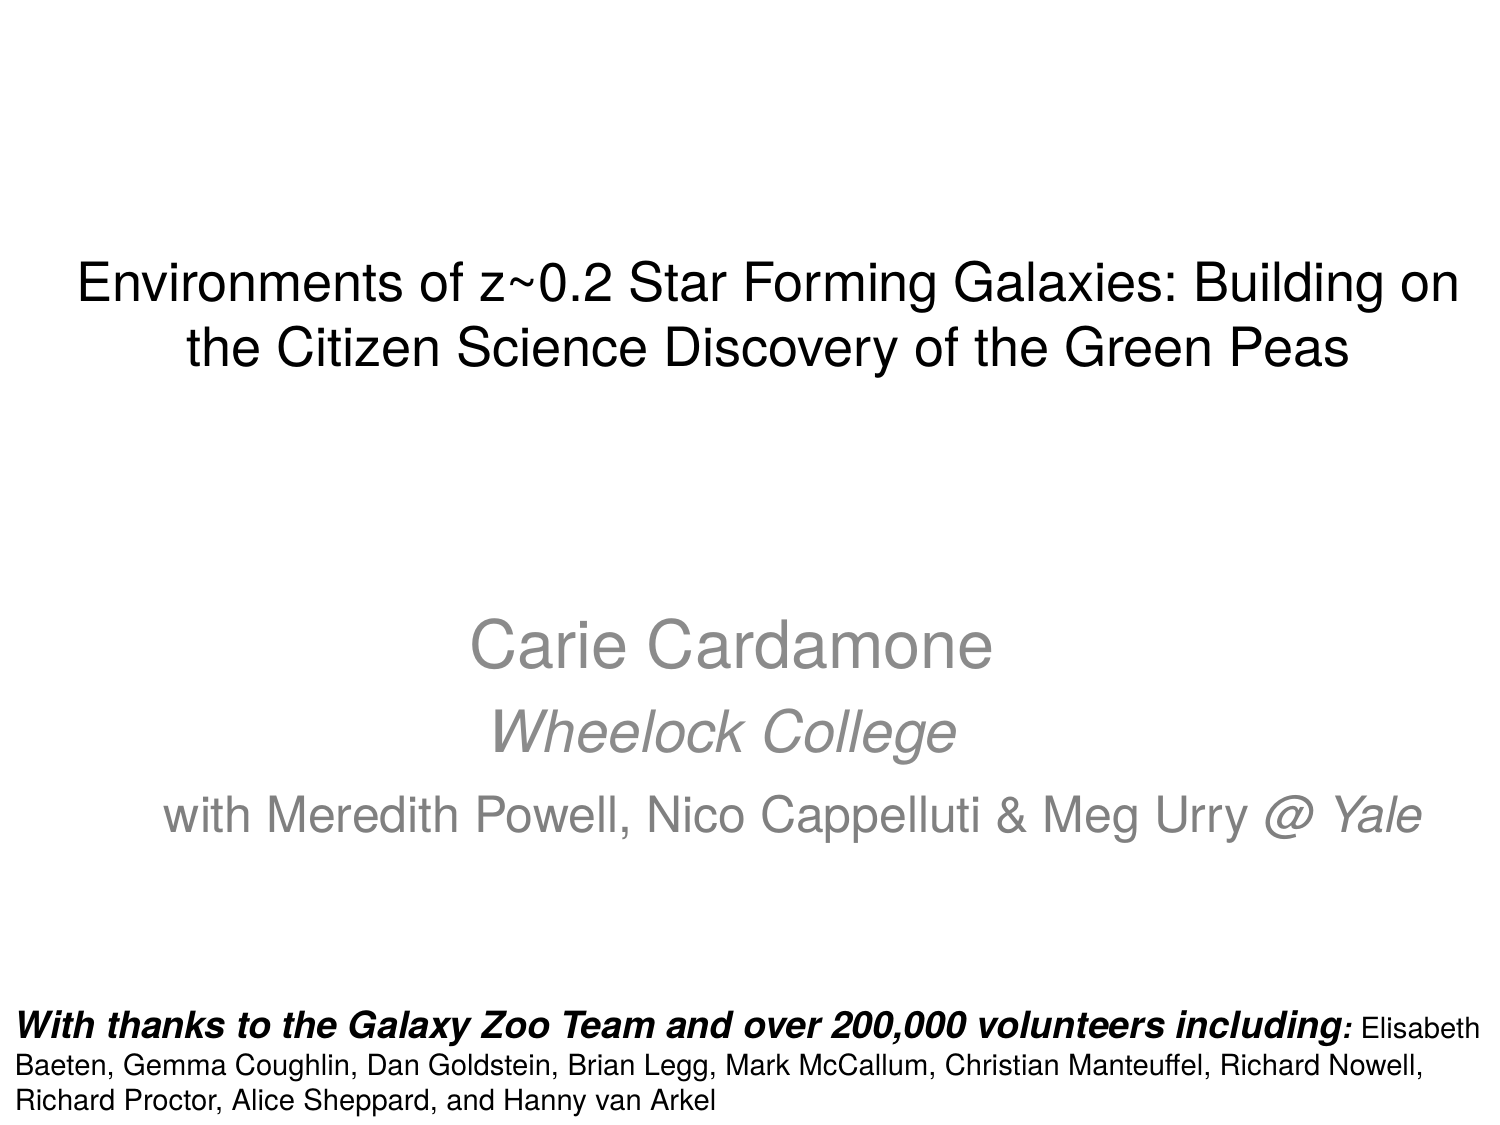

# Environments of z~0.2 Star Forming Galaxies: Building on the Citizen Science Discovery of the Green Peas
Carie Cardamone
Wheelock College
with Meredith Powell, Nico Cappelluti & Meg Urry @ Yale

With thanks to the Galaxy Zoo Team and over 200,000 volunteers including: Elisabeth Baeten, Gemma Coughlin, Dan Goldstein, Brian Legg, Mark McCallum, Christian Manteuffel, Richard Nowell, Richard Proctor, Alice Sheppard, and Hanny van Arkel